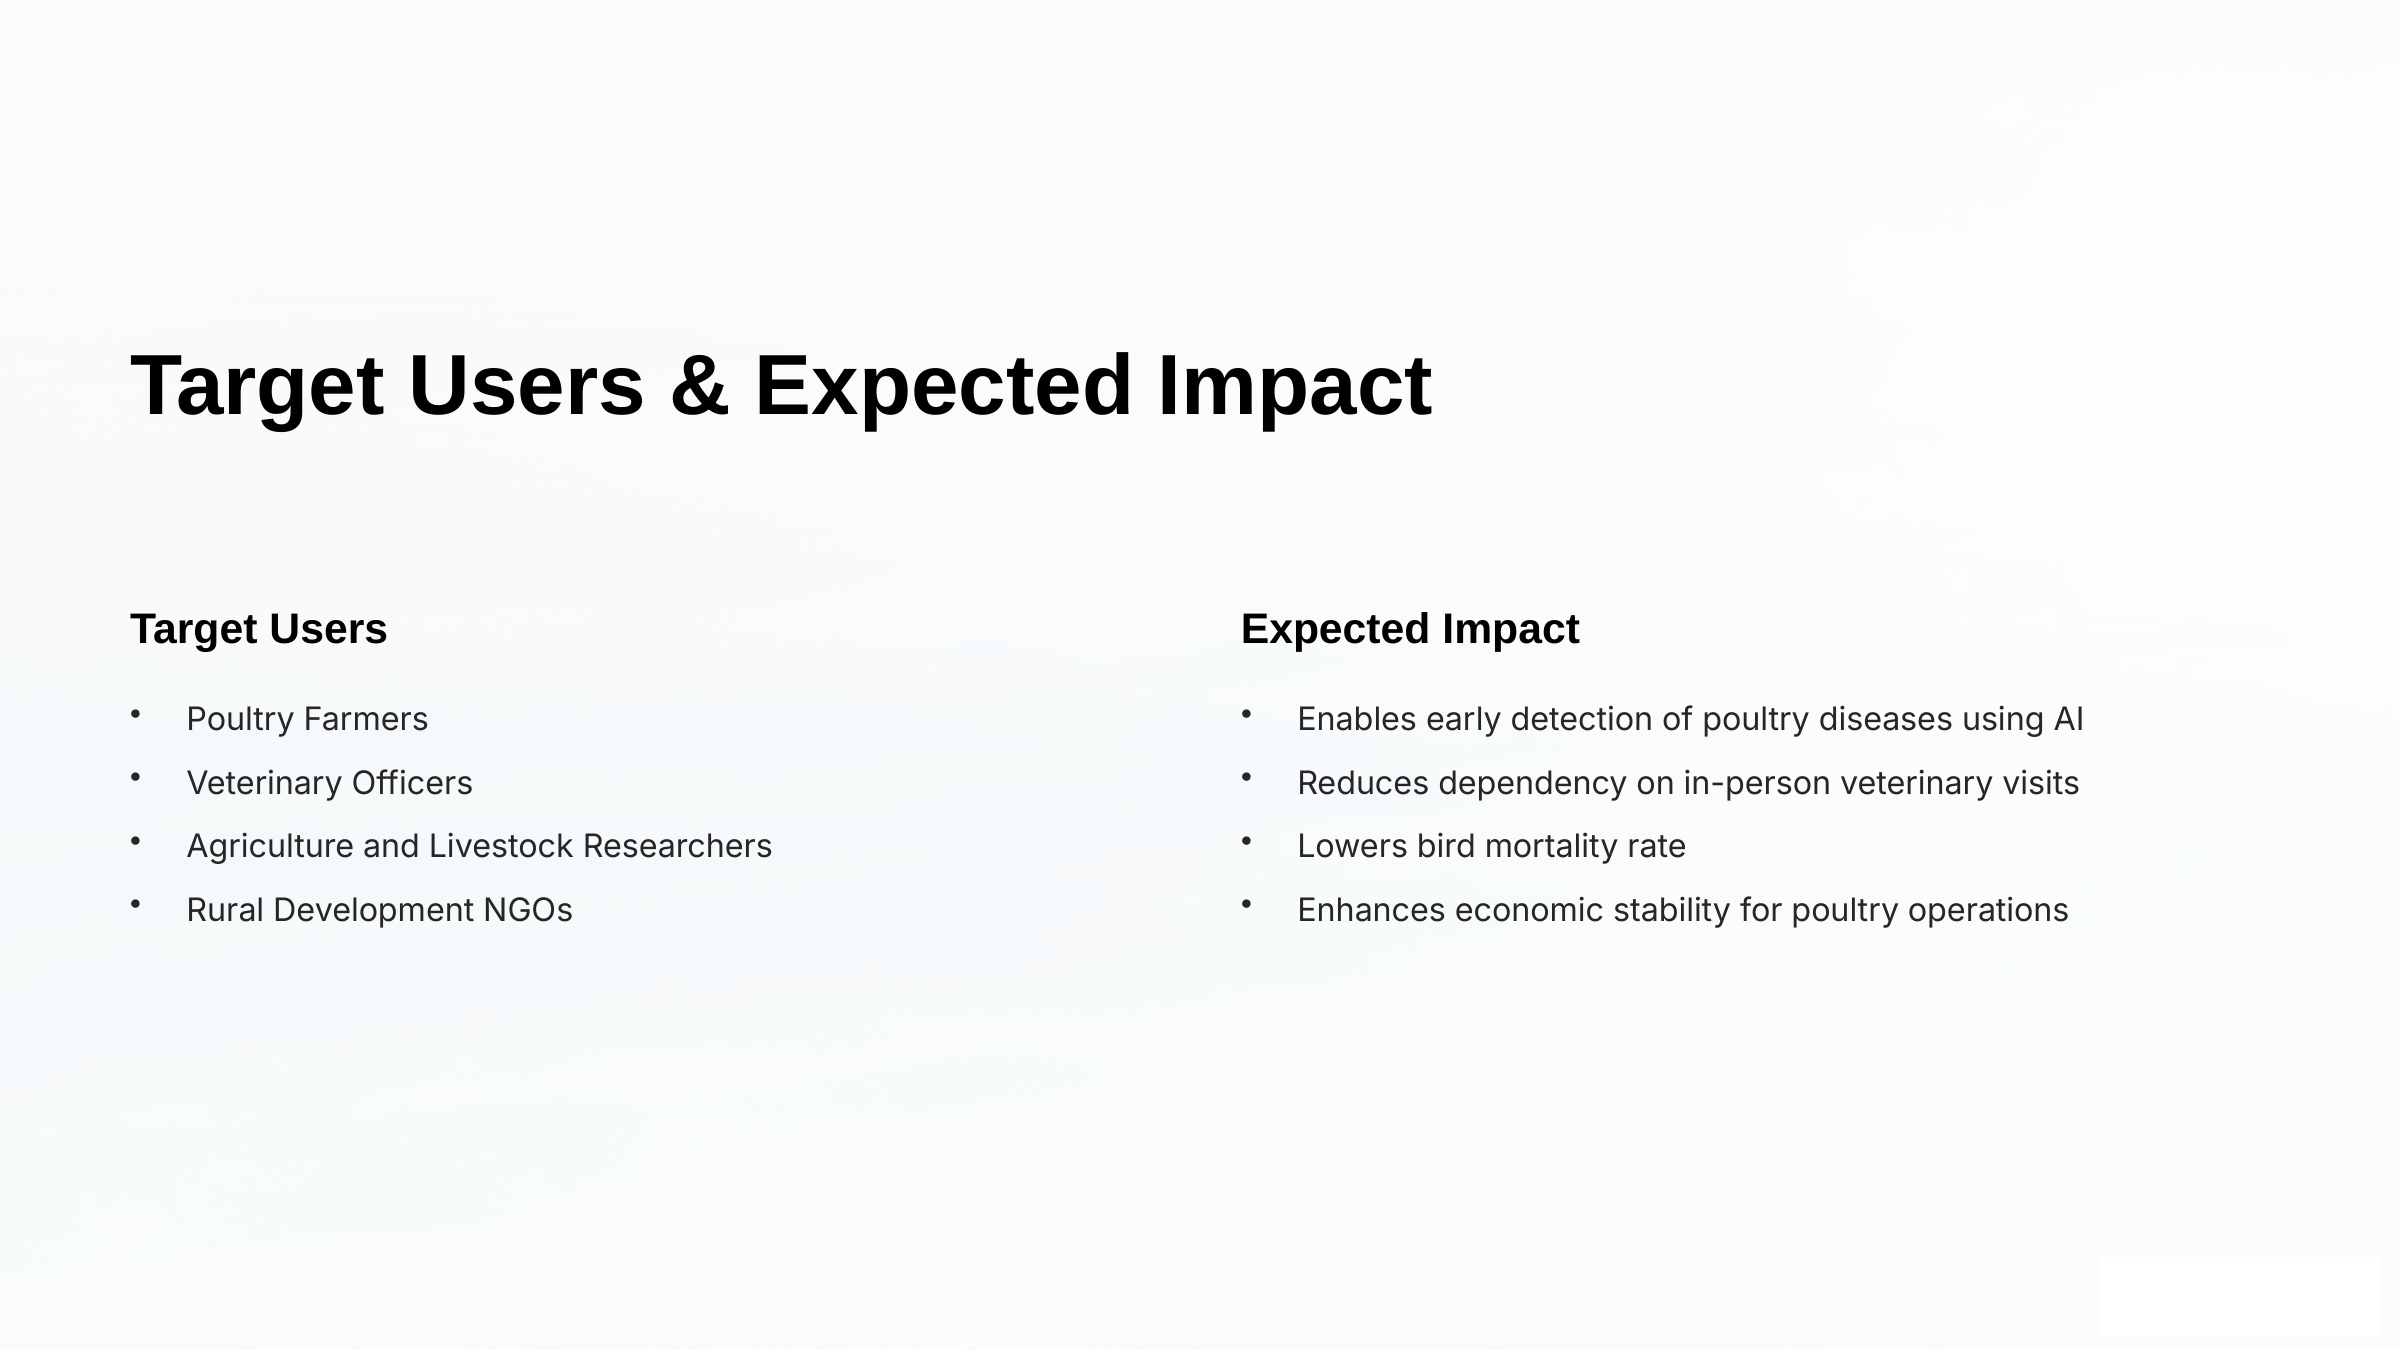

Target Users & Expected Impact
Target Users
Expected Impact
Poultry Farmers
Enables early detection of poultry diseases using AI
Veterinary Officers
Reduces dependency on in-person veterinary visits
Agriculture and Livestock Researchers
Lowers bird mortality rate
Rural Development NGOs
Enhances economic stability for poultry operations